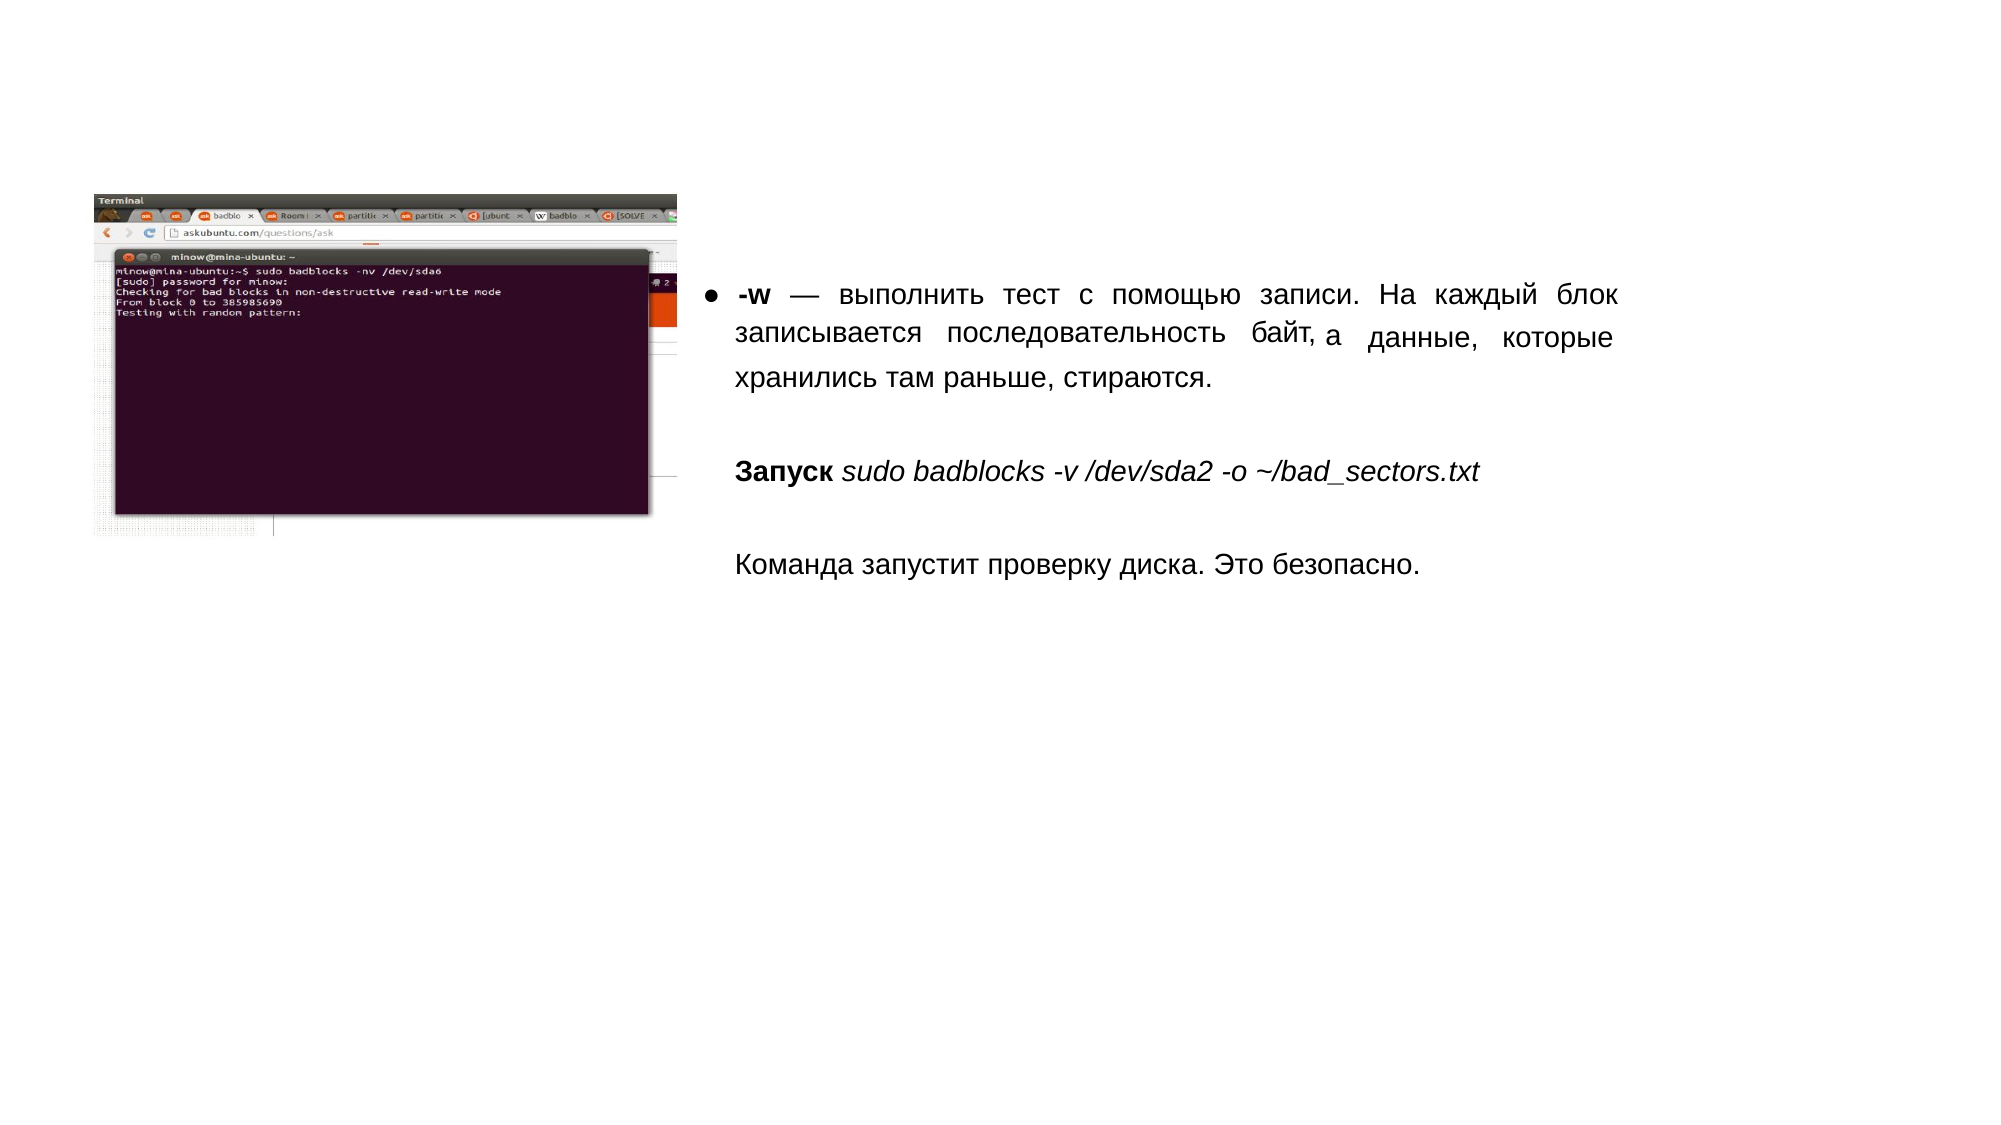

● -w — выполнить тест с помощью записи. На каждый блок
записывается последовательность байт,
хранились там раньше, стираются.
а
данные, которые
Запуск sudo badblocks -v /dev/sda2 -o ~/bad_sectors.txt
Команда запустит проверку диска. Это безопасно.